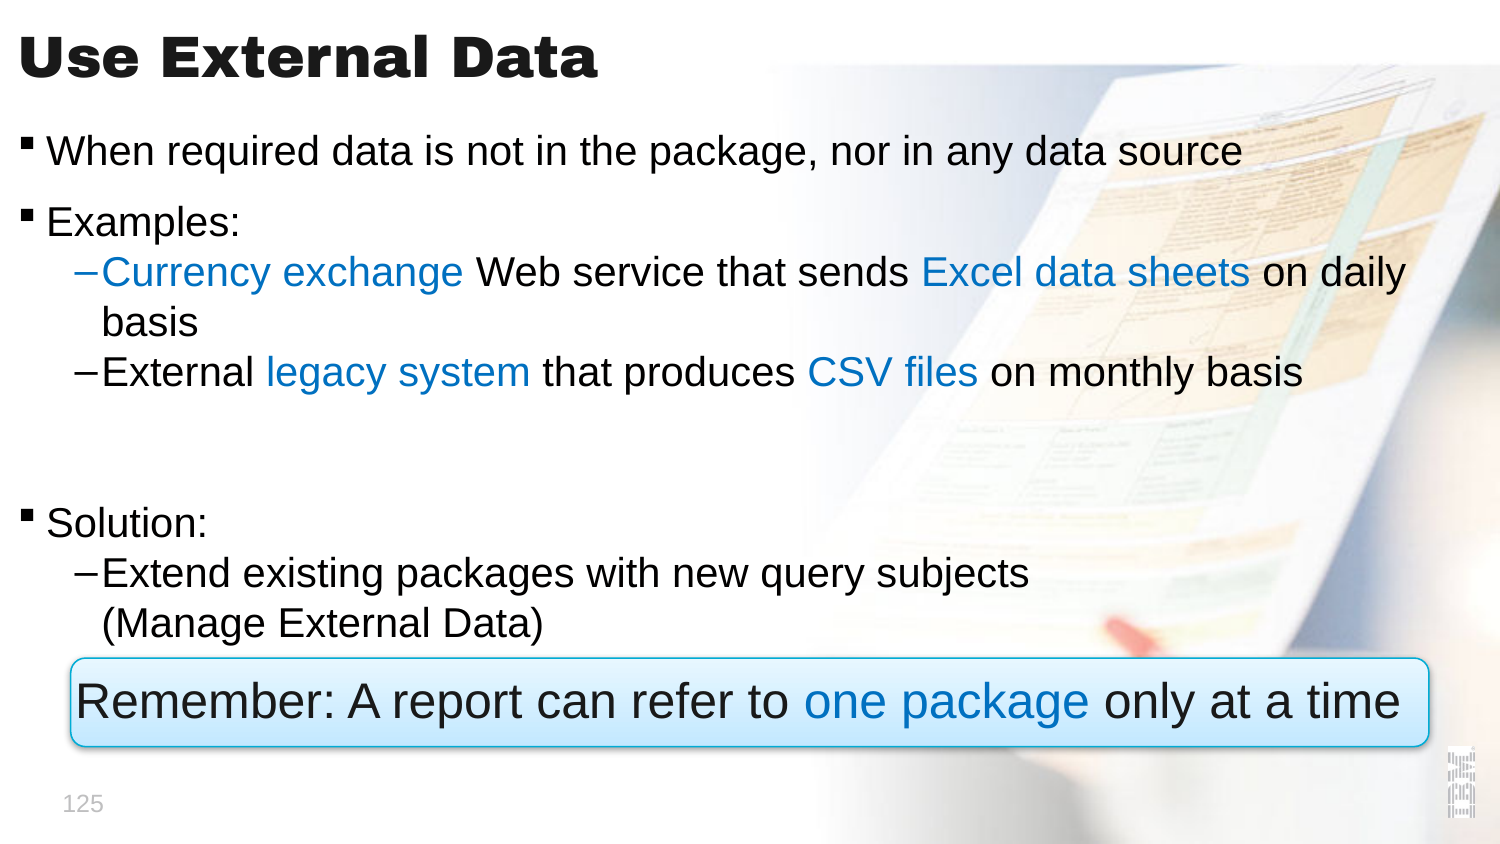

# Use External Data
When required data is not in the package, nor in any data source
Examples:
Currency exchange Web service that sends Excel data sheets on daily basis
External legacy system that produces CSV files on monthly basis

Solution:
Extend existing packages with new query subjects
(Manage External Data)
Remember: A report can refer to one package only at a time
125